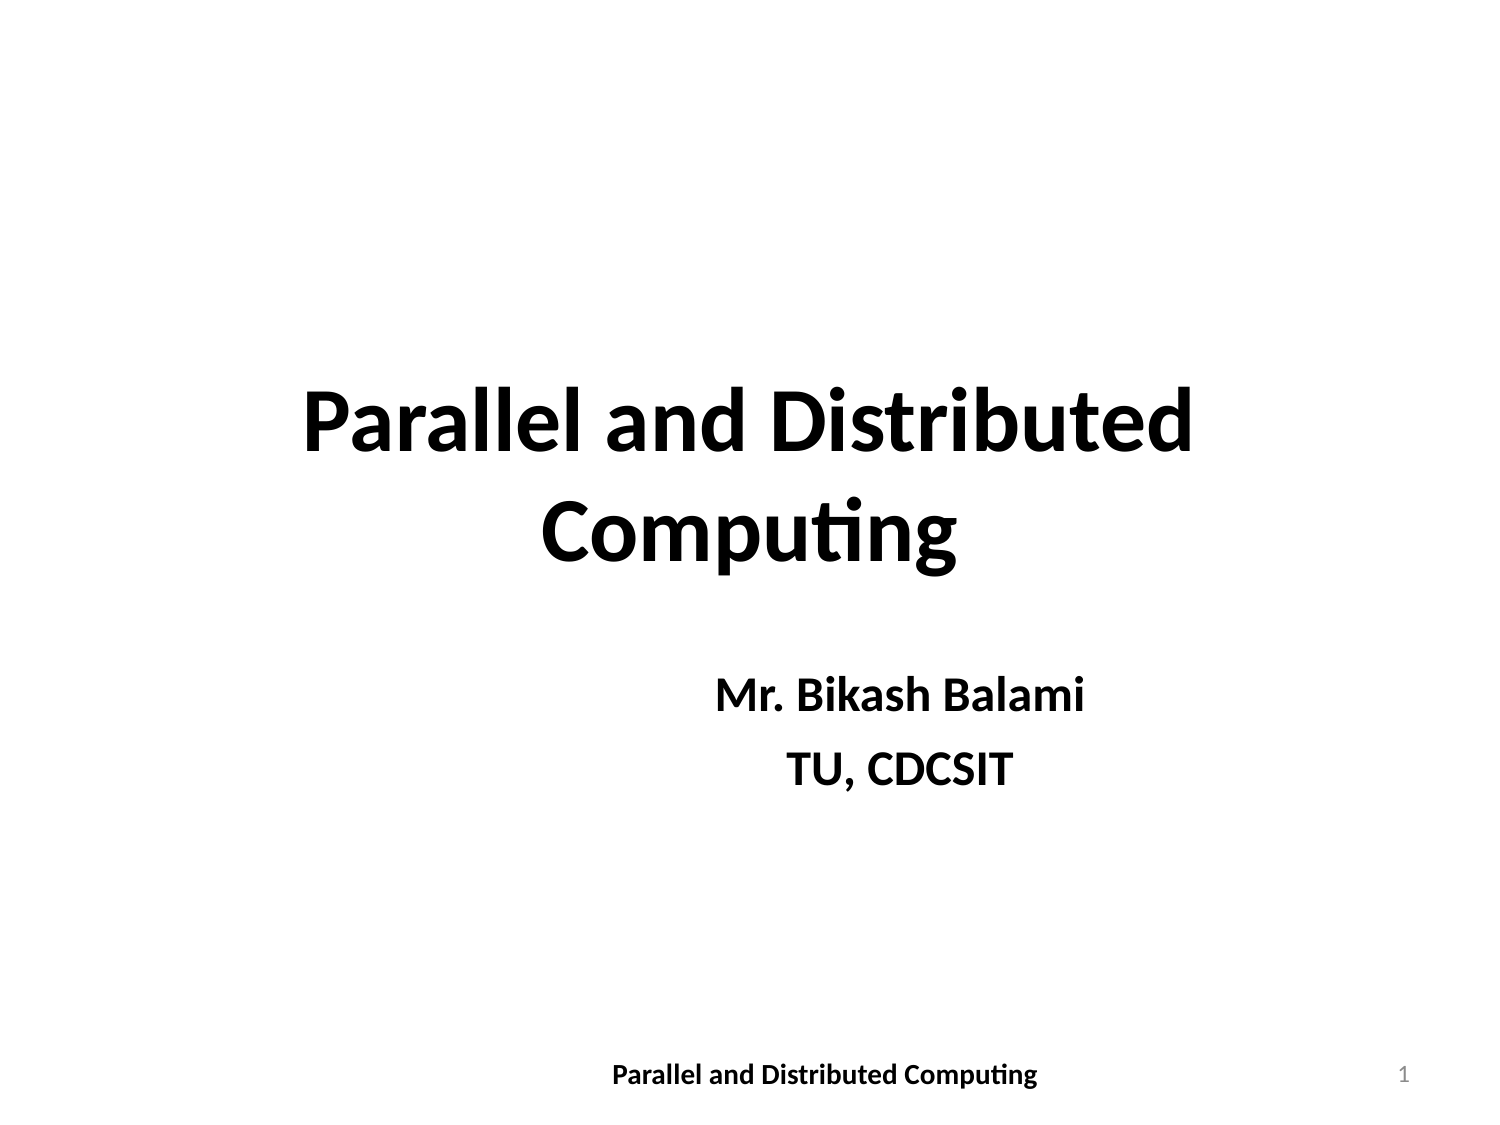

# Parallel and Distributed Computing
		Mr. Bikash Balami
		TU, CDCSIT
Parallel and Distributed Computing
1